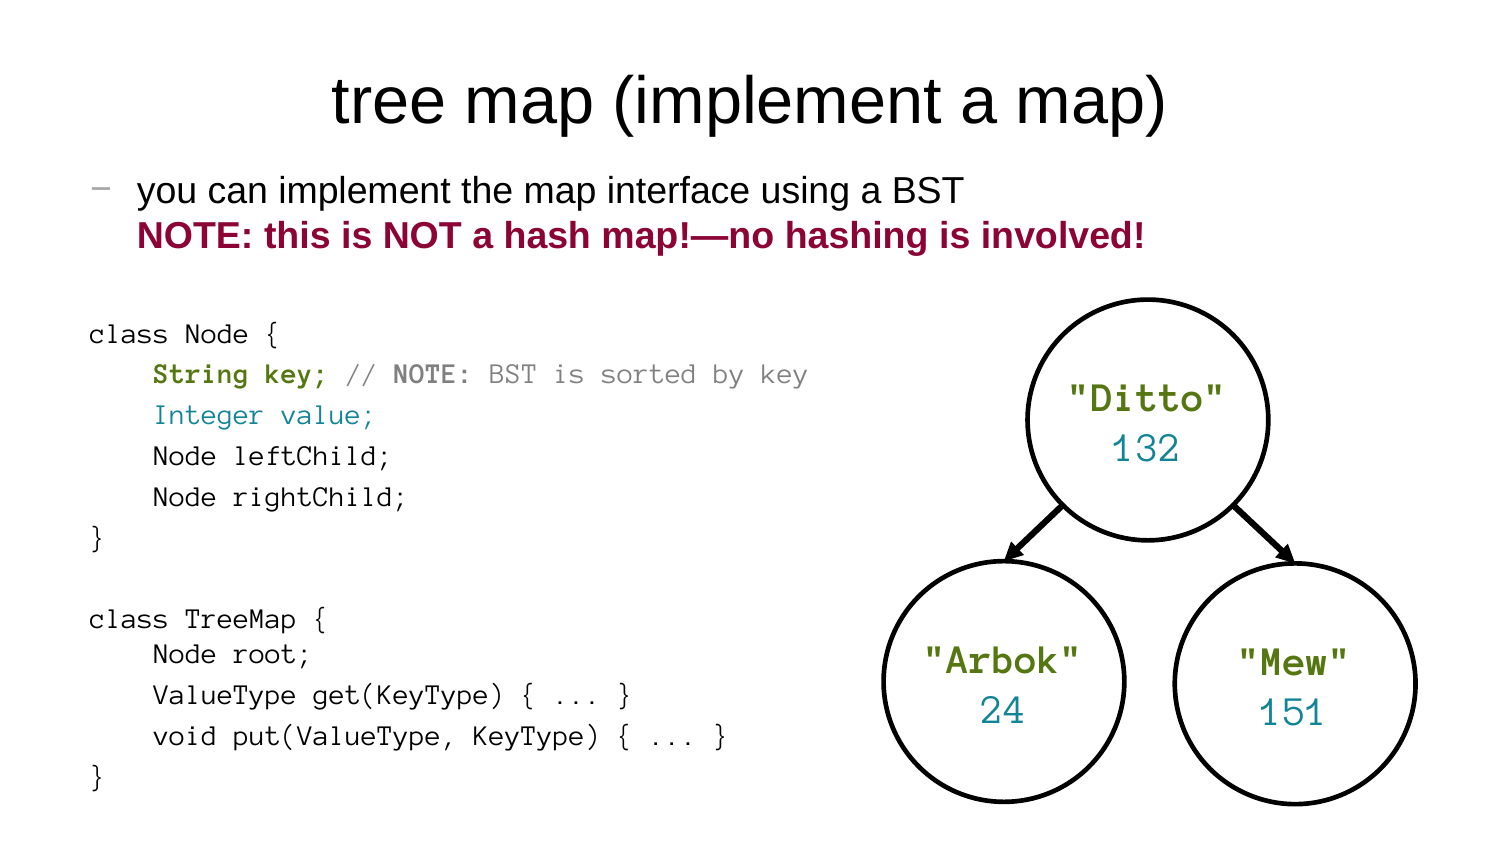

# tree map (implement a map)
you can implement the map interface using a BST
NOTE: this is NOT a hash map!—no hashing is involved!

class Node {
    String key; // NOTE: BST is sorted by key
    Integer value;
    Node leftChild;
    Node rightChild;
}

class TreeMap {
    Node root;
    ValueType get(KeyType) { ... }
    void put(ValueType, KeyType) { ... }
}
"Ditto"
132
"Arbok"
24
"Mew"
151